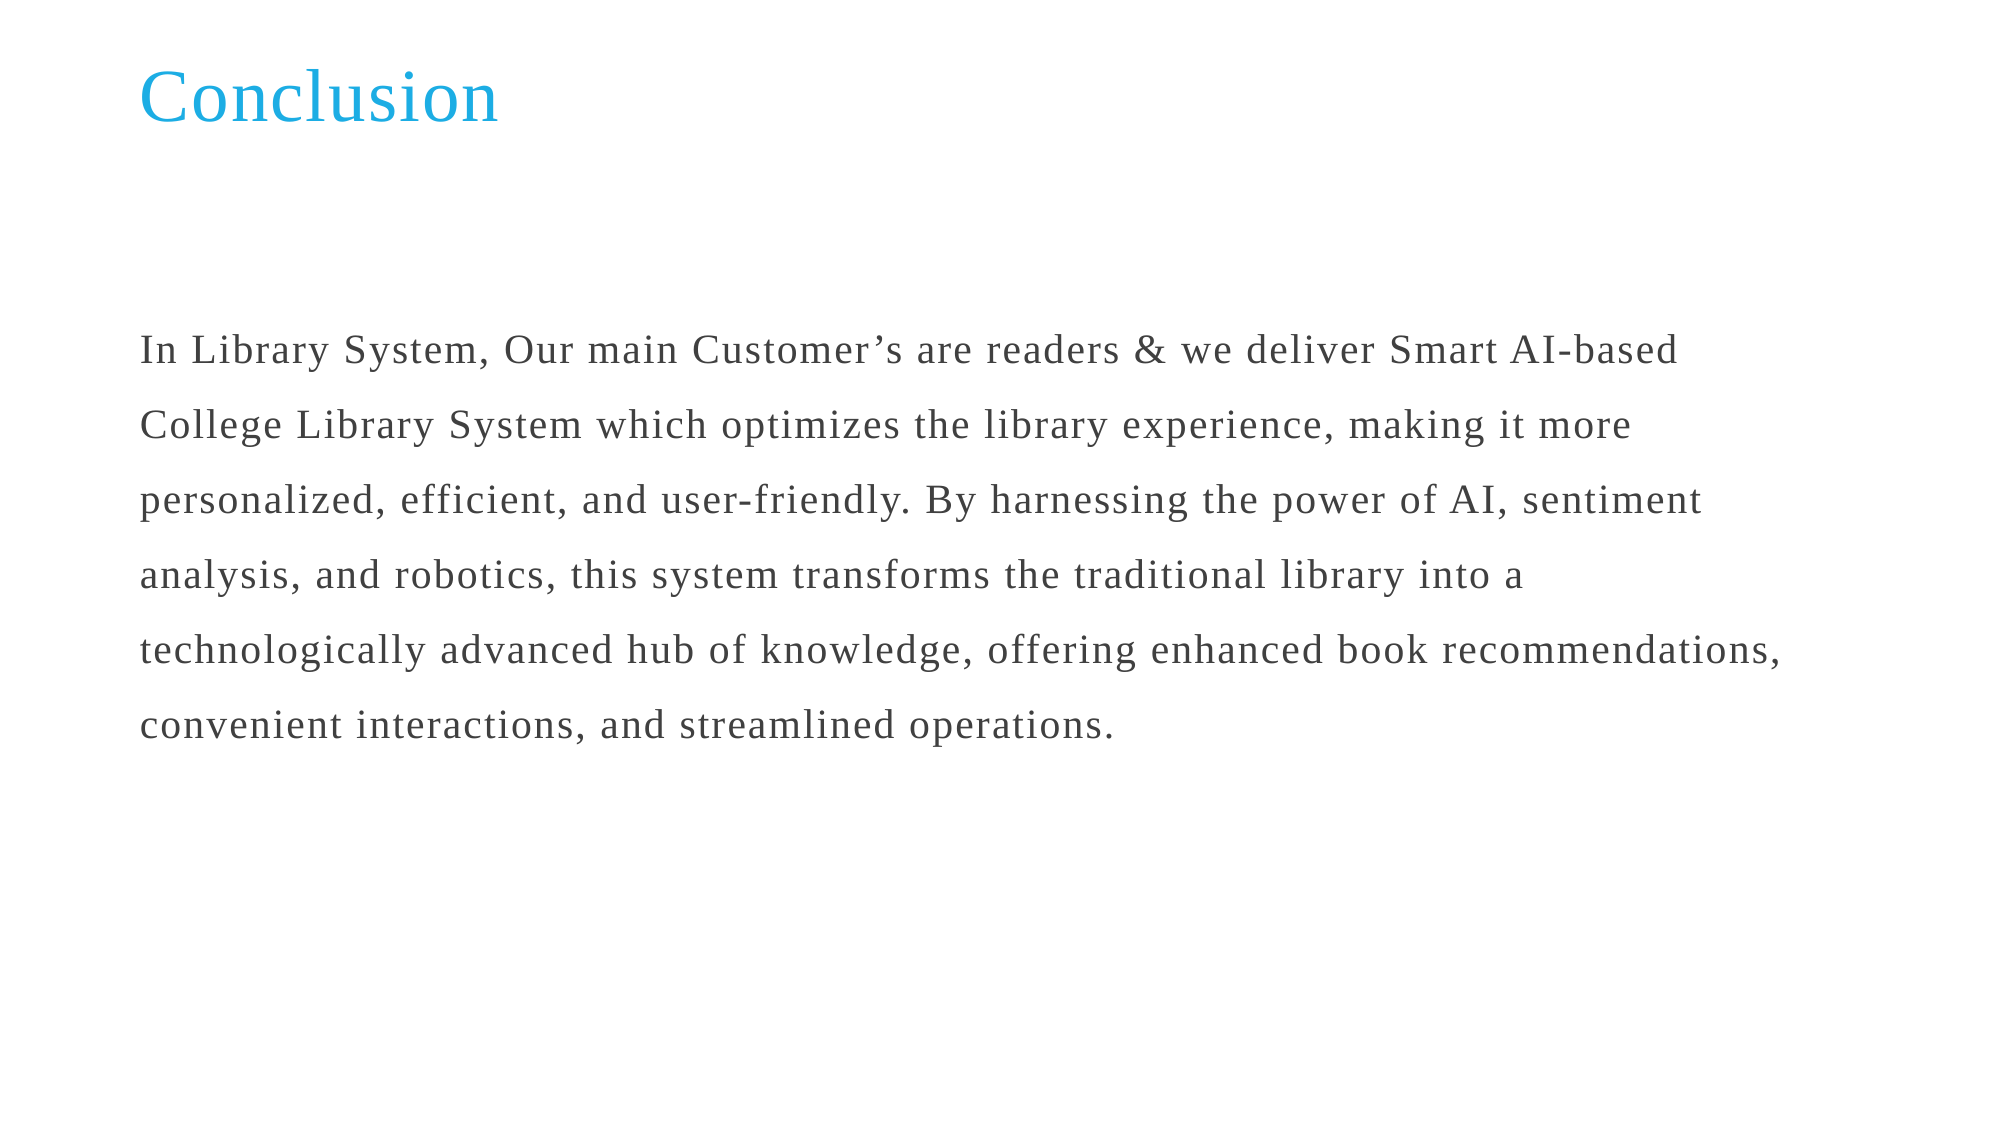

Conclusion
In Library System, Our main Customer’s are readers & we deliver Smart AI-based College Library System which optimizes the library experience, making it more personalized, efficient, and user-friendly. By harnessing the power of AI, sentiment analysis, and robotics, this system transforms the traditional library into a technologically advanced hub of knowledge, offering enhanced book recommendations, convenient interactions, and streamlined operations.